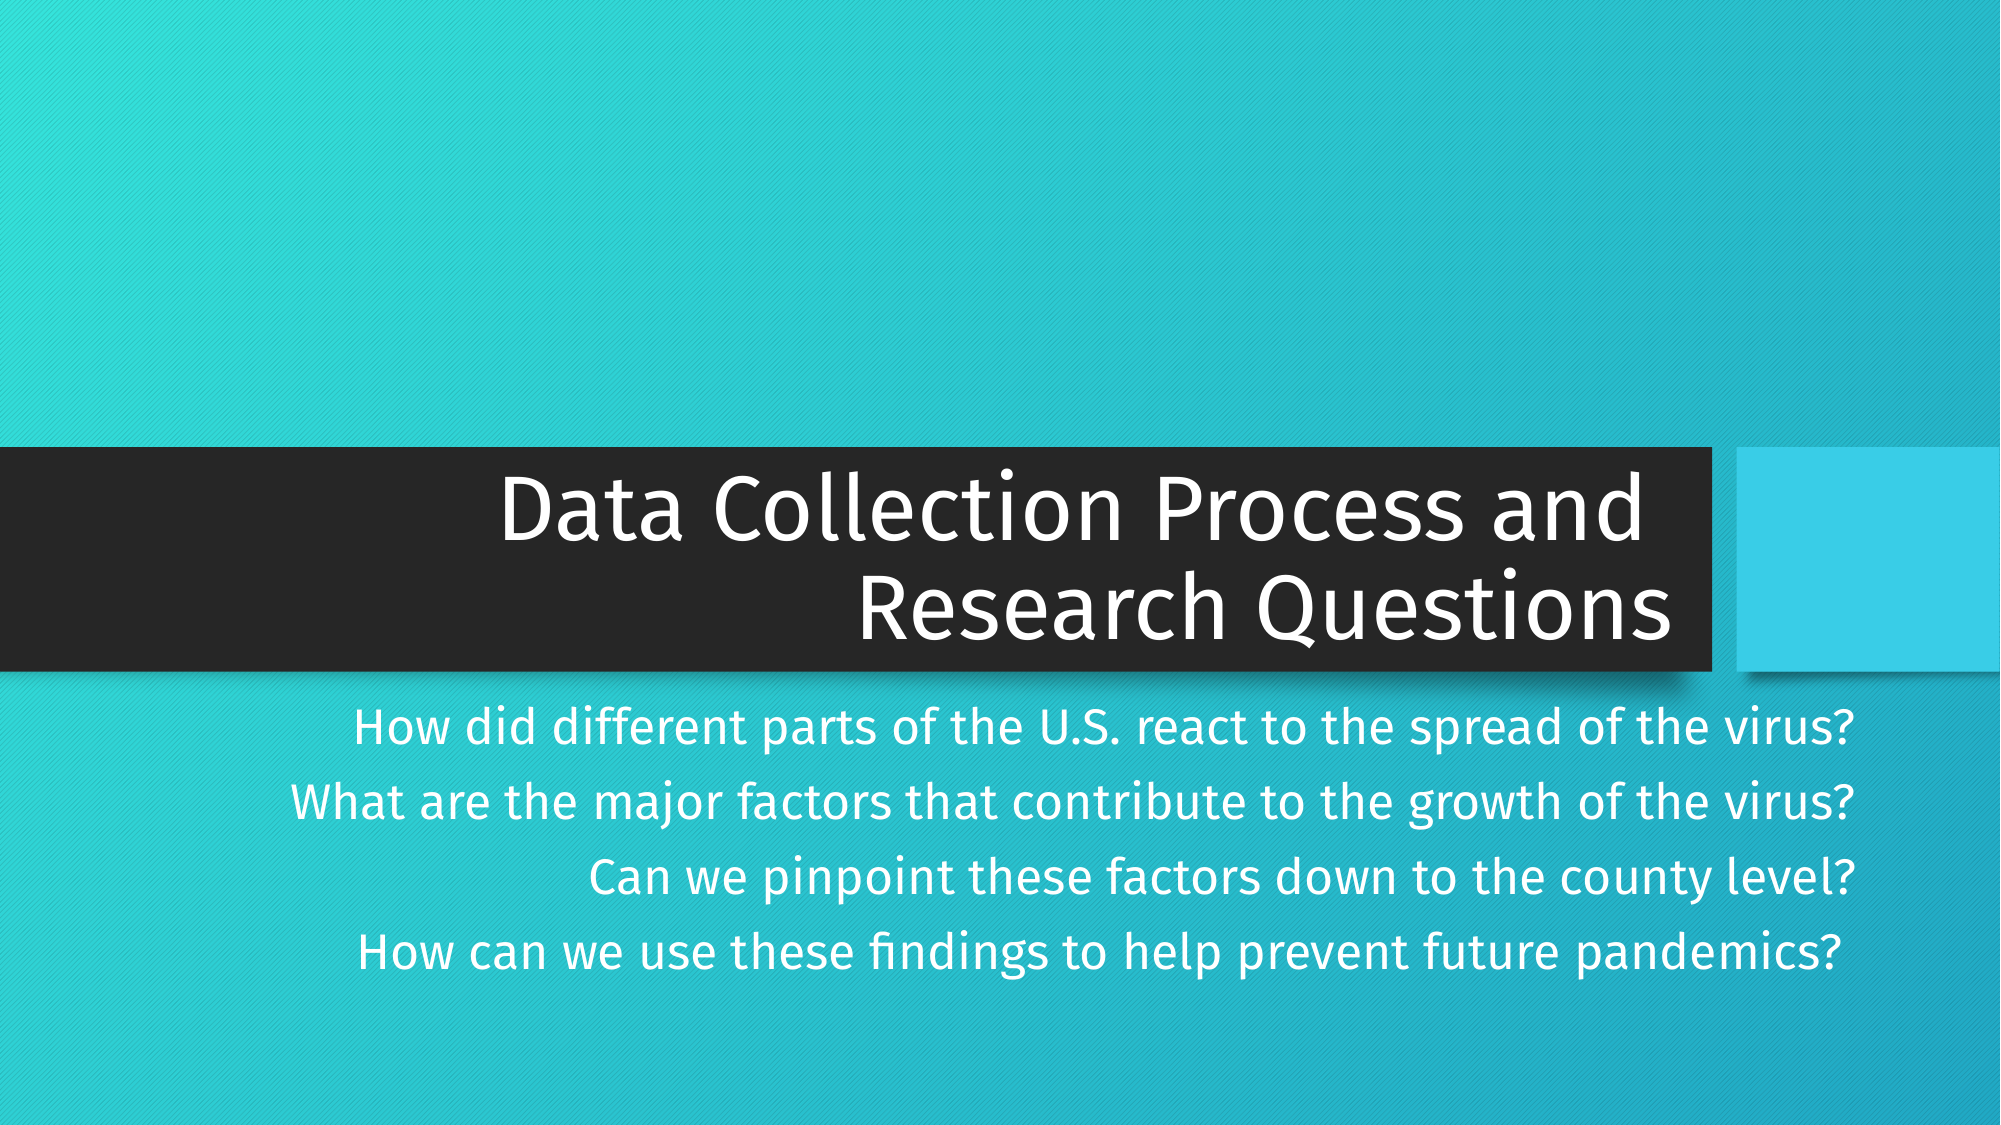

# Data Collection Process and Research Questions
How did different parts of the U.S. react to the spread of the virus?
What are the major factors that contribute to the growth of the virus?
Can we pinpoint these factors down to the county level?
How can we use these findings to help prevent future pandemics?